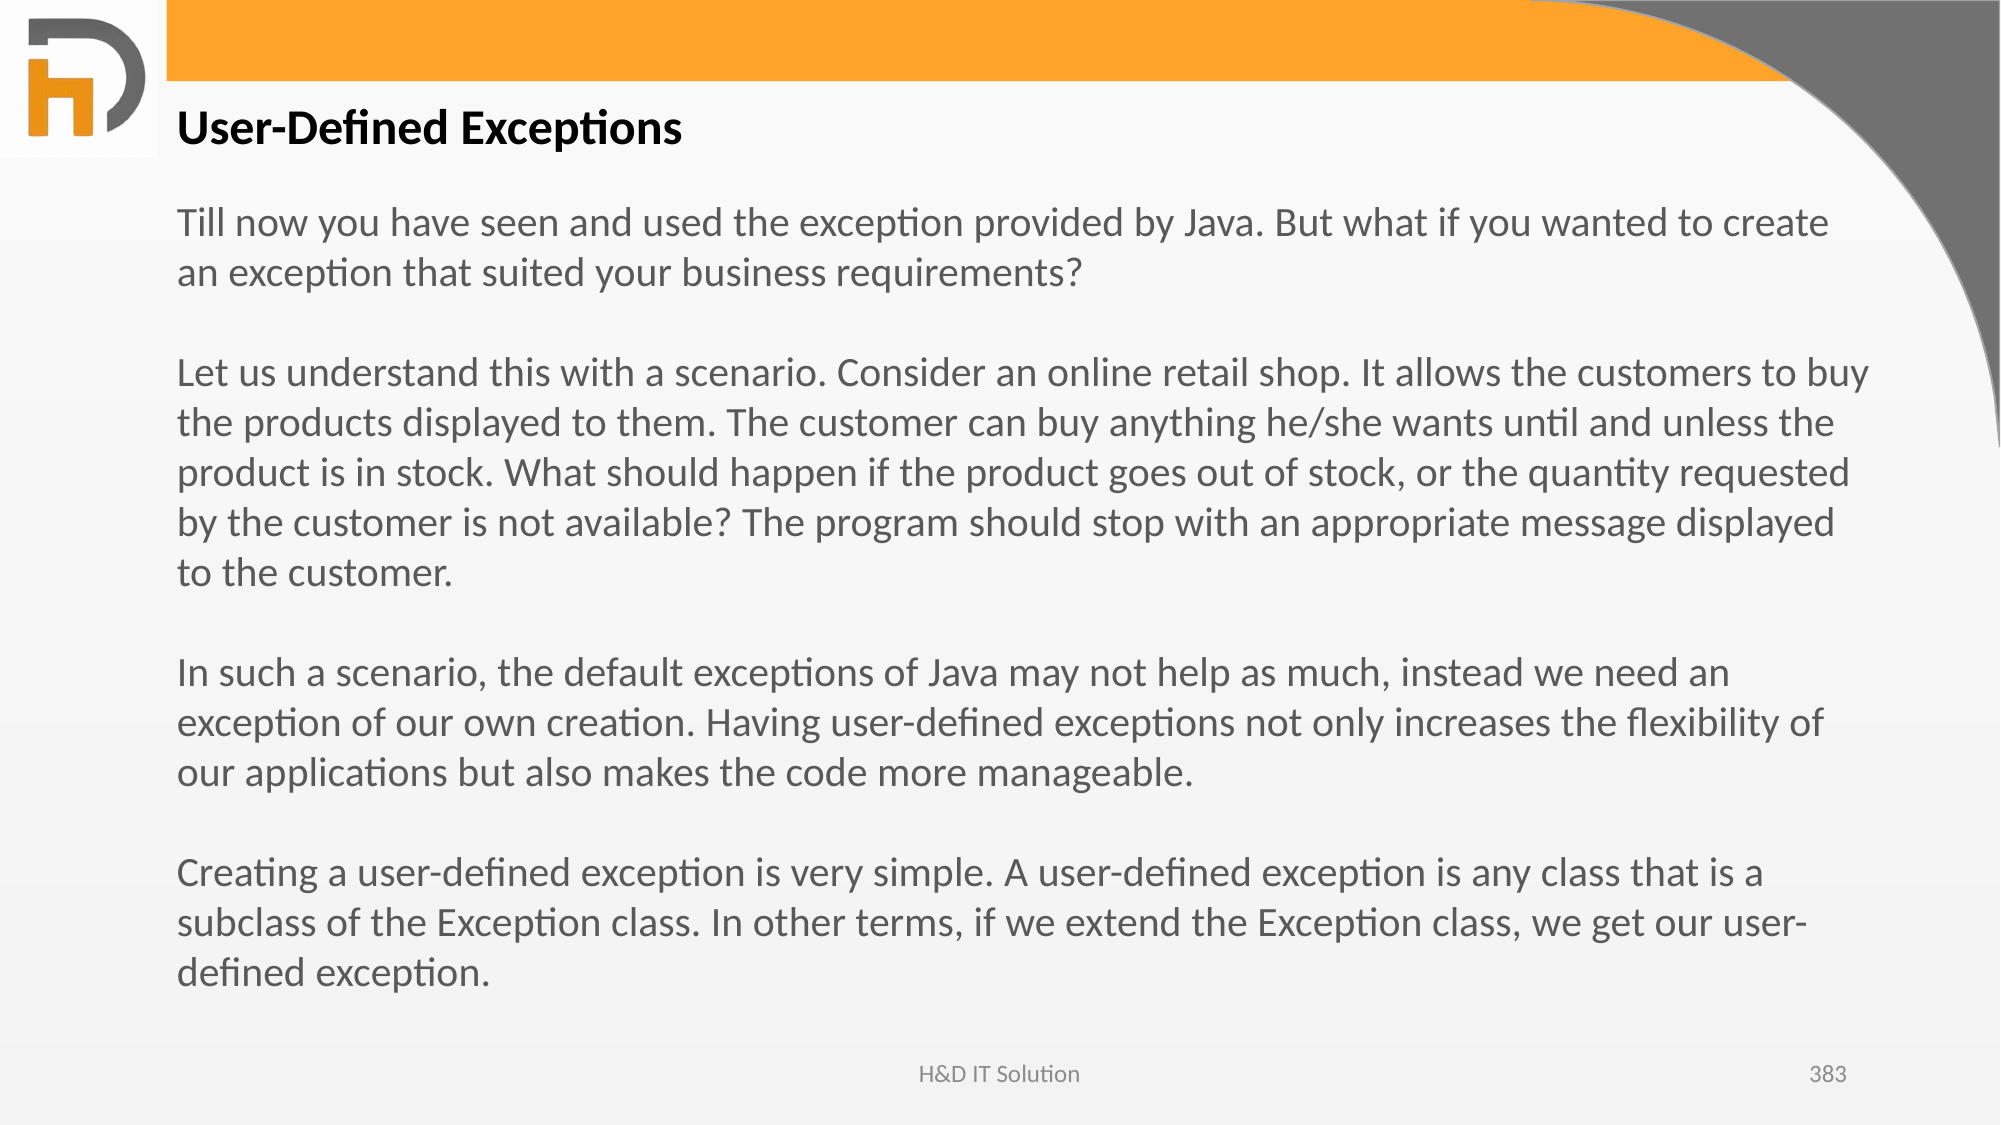

User-Defined Exceptions
Till now you have seen and used the exception provided by Java. But what if you wanted to create an exception that suited your business requirements?

Let us understand this with a scenario. Consider an online retail shop. It allows the customers to buy the products displayed to them. The customer can buy anything he/she wants until and unless the product is in stock. What should happen if the product goes out of stock, or the quantity requested by the customer is not available? The program should stop with an appropriate message displayed to the customer.

In such a scenario, the default exceptions of Java may not help as much, instead we need an exception of our own creation. Having user-defined exceptions not only increases the flexibility of our applications but also makes the code more manageable.

Creating a user-defined exception is very simple. A user-defined exception is any class that is a subclass of the Exception class. In other terms, if we extend the Exception class, we get our user-defined exception.
H&D IT Solution
383